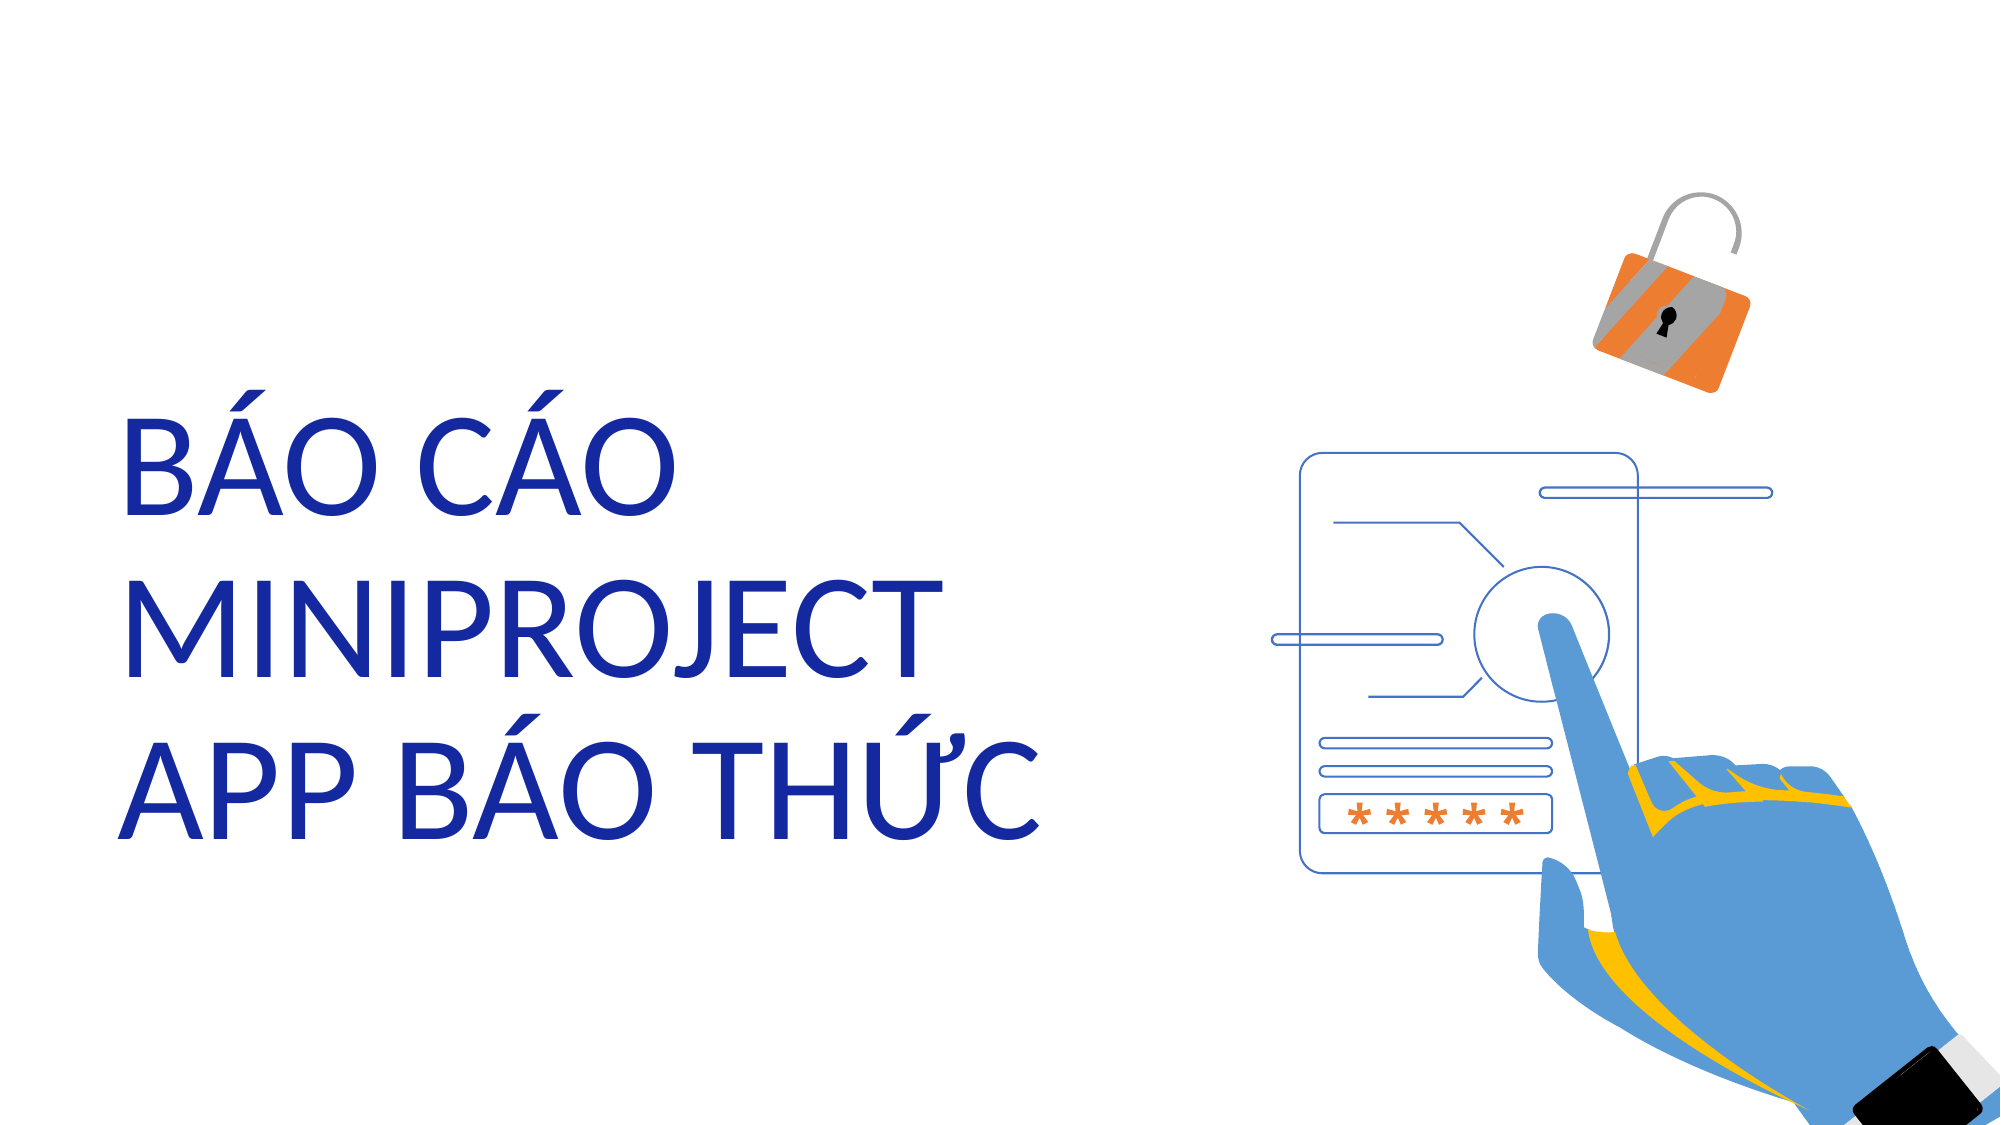

# BÁO CÁO MINIPROJECT APP BÁO THỨC